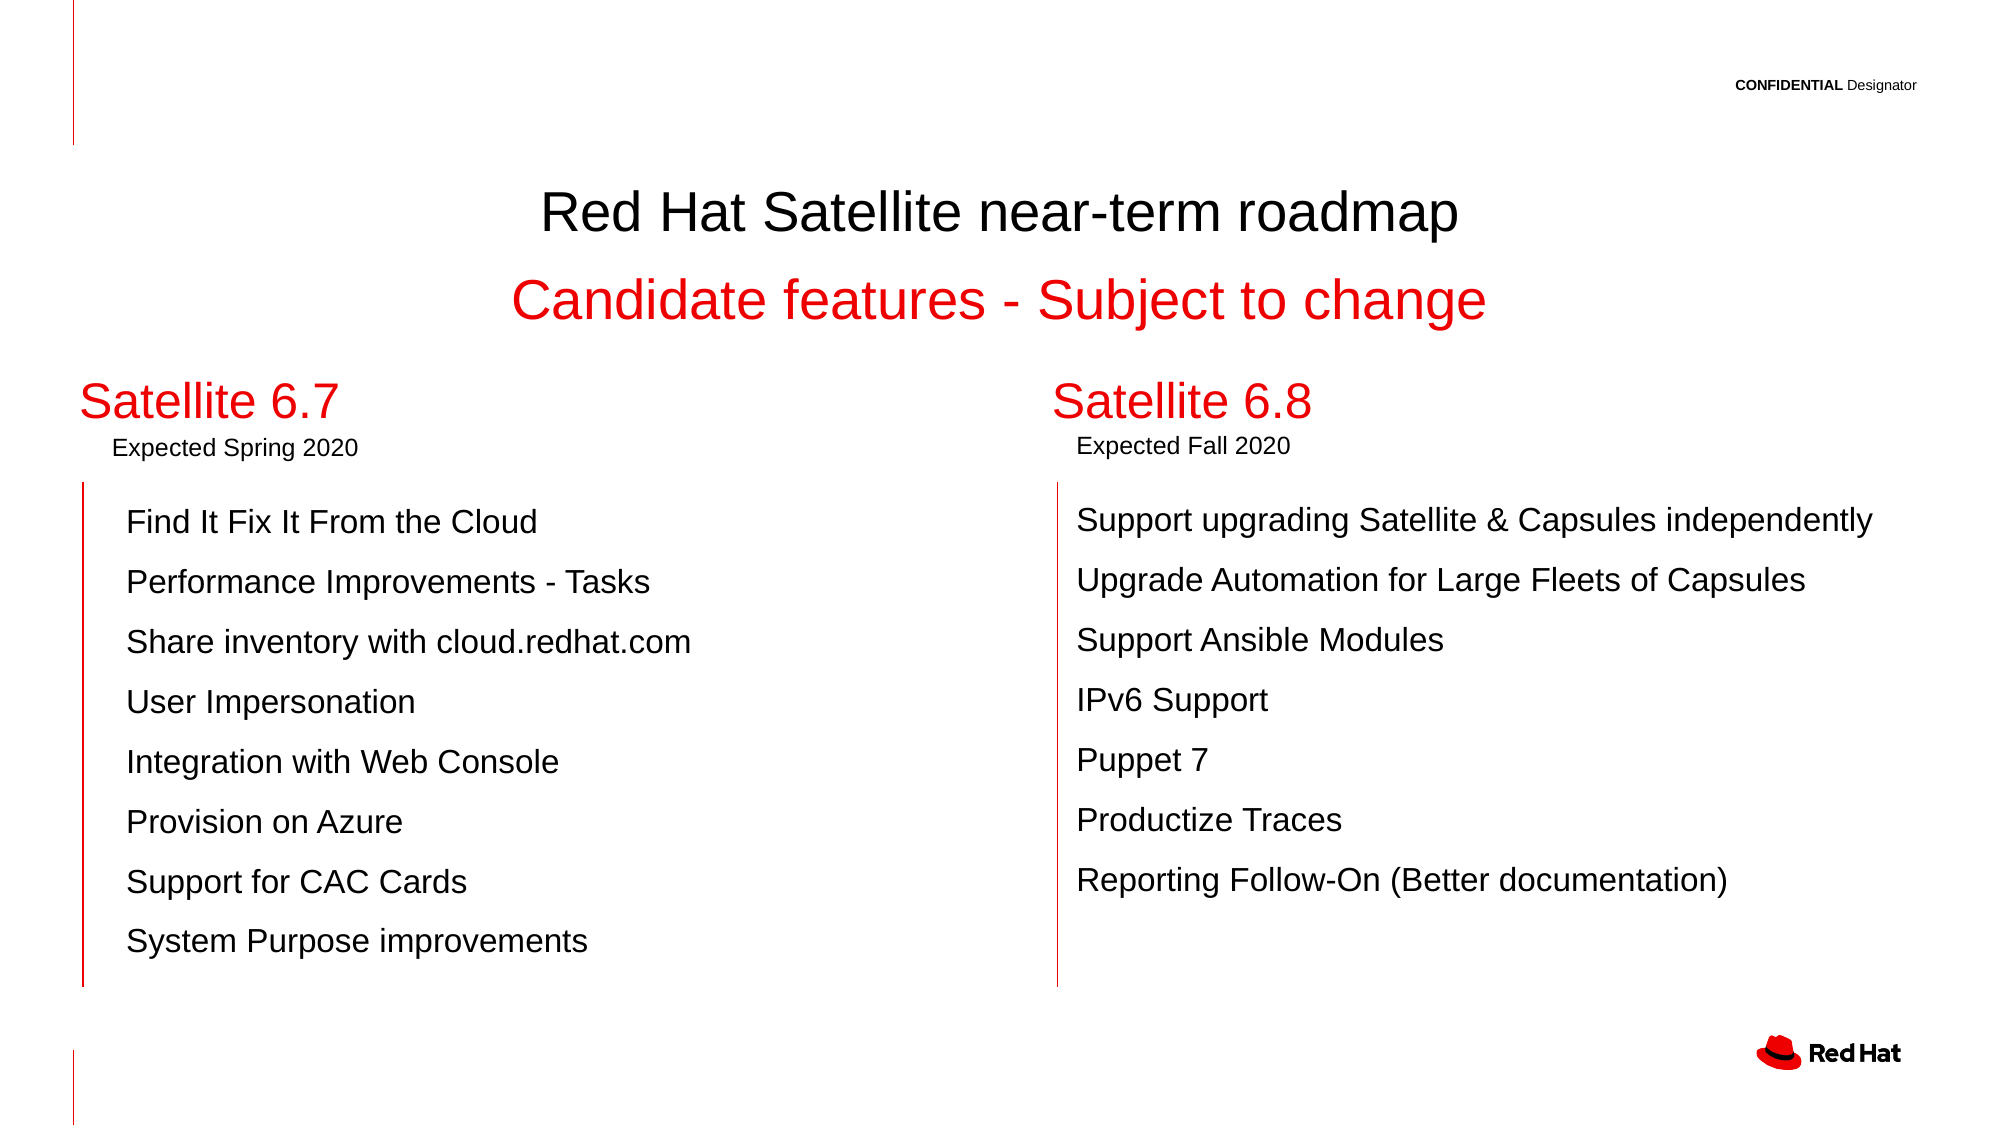

CONFIDENTIAL Designator
# Red Hat Satellite near-term roadmap
Candidate features - Subject to change
Satellite 6.7
Satellite 6.8
Expected Fall 2020
Expected Spring 2020

Support upgrading Satellite & Capsules independently
Upgrade Automation for Large Fleets of Capsules
Support Ansible Modules
IPv6 Support
Puppet 7
Productize Traces
Reporting Follow-On (Better documentation)

Find It Fix It From the Cloud
Performance Improvements - Tasks
Share inventory with cloud.redhat.com
User Impersonation
Integration with Web Console
Provision on Azure
Support for CAC Cards
System Purpose improvements